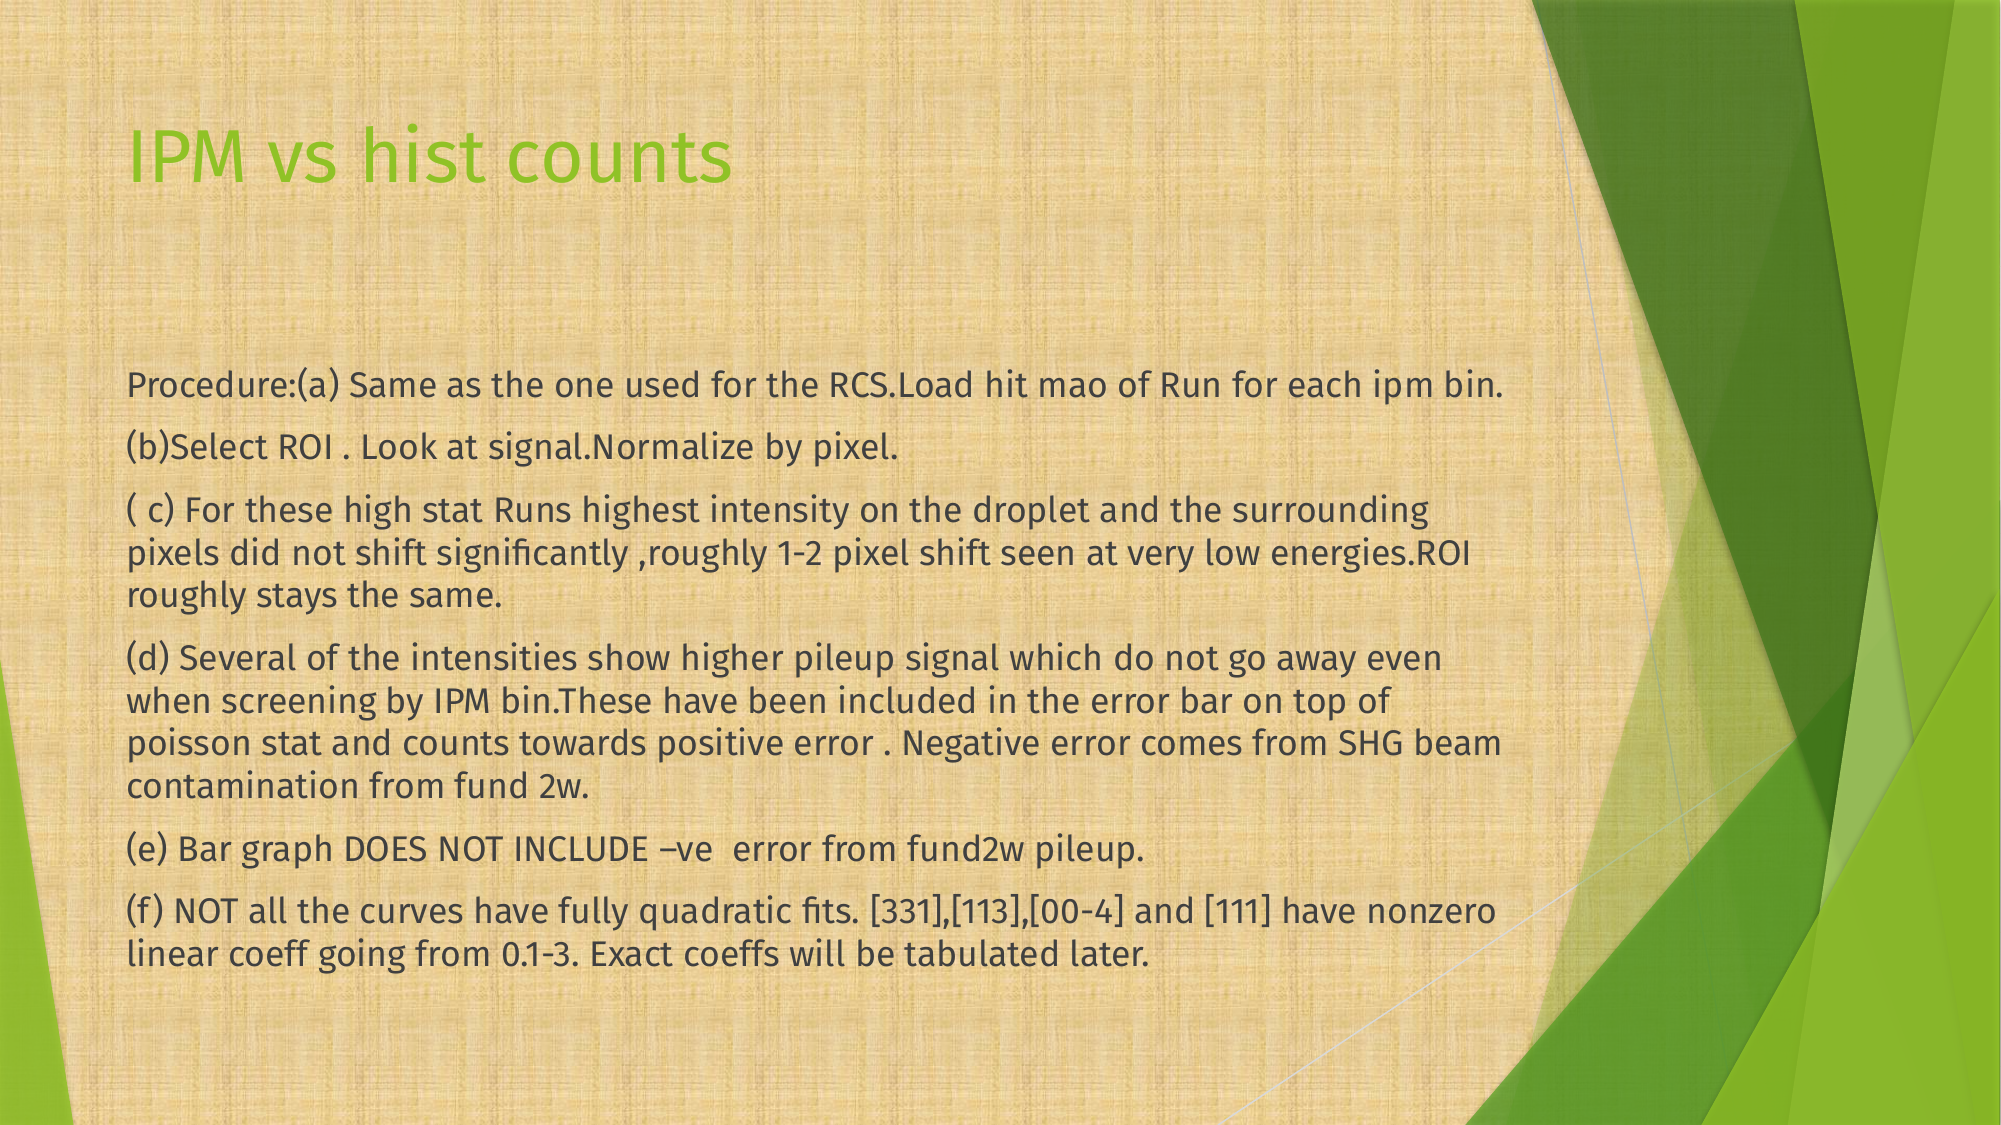

# IPM vs hist counts
Procedure:(a) Same as the one used for the RCS.Load hit mao of Run for each ipm bin.
(b)Select ROI . Look at signal.Normalize by pixel.
( c) For these high stat Runs highest intensity on the droplet and the surrounding pixels did not shift significantly ,roughly 1-2 pixel shift seen at very low energies.ROI roughly stays the same.
(d) Several of the intensities show higher pileup signal which do not go away even when screening by IPM bin.These have been included in the error bar on top of poisson stat and counts towards positive error . Negative error comes from SHG beam contamination from fund 2w.
(e) Bar graph DOES NOT INCLUDE –ve  error from fund2w pileup.
(f) NOT all the curves have fully quadratic fits. [331],[113],[00-4] and [111] have nonzero linear coeff going from 0.1-3. Exact coeffs will be tabulated later.